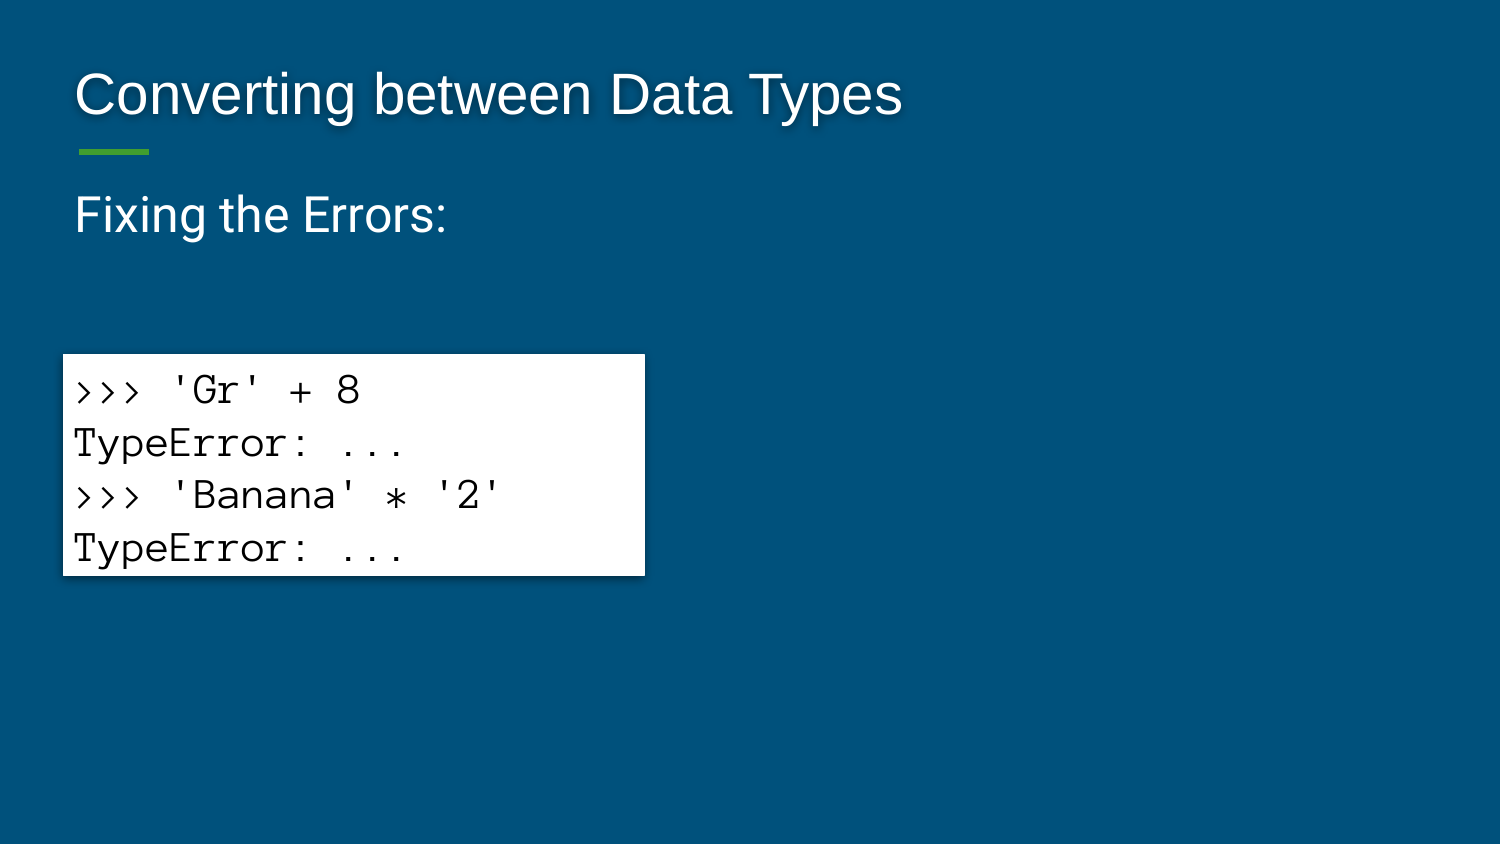

# Converting between Data Types
Fixing the Errors:

>>> 'Gr' + 8
TypeError: ...
>>> 'Banana' * '2'
TypeError: ...